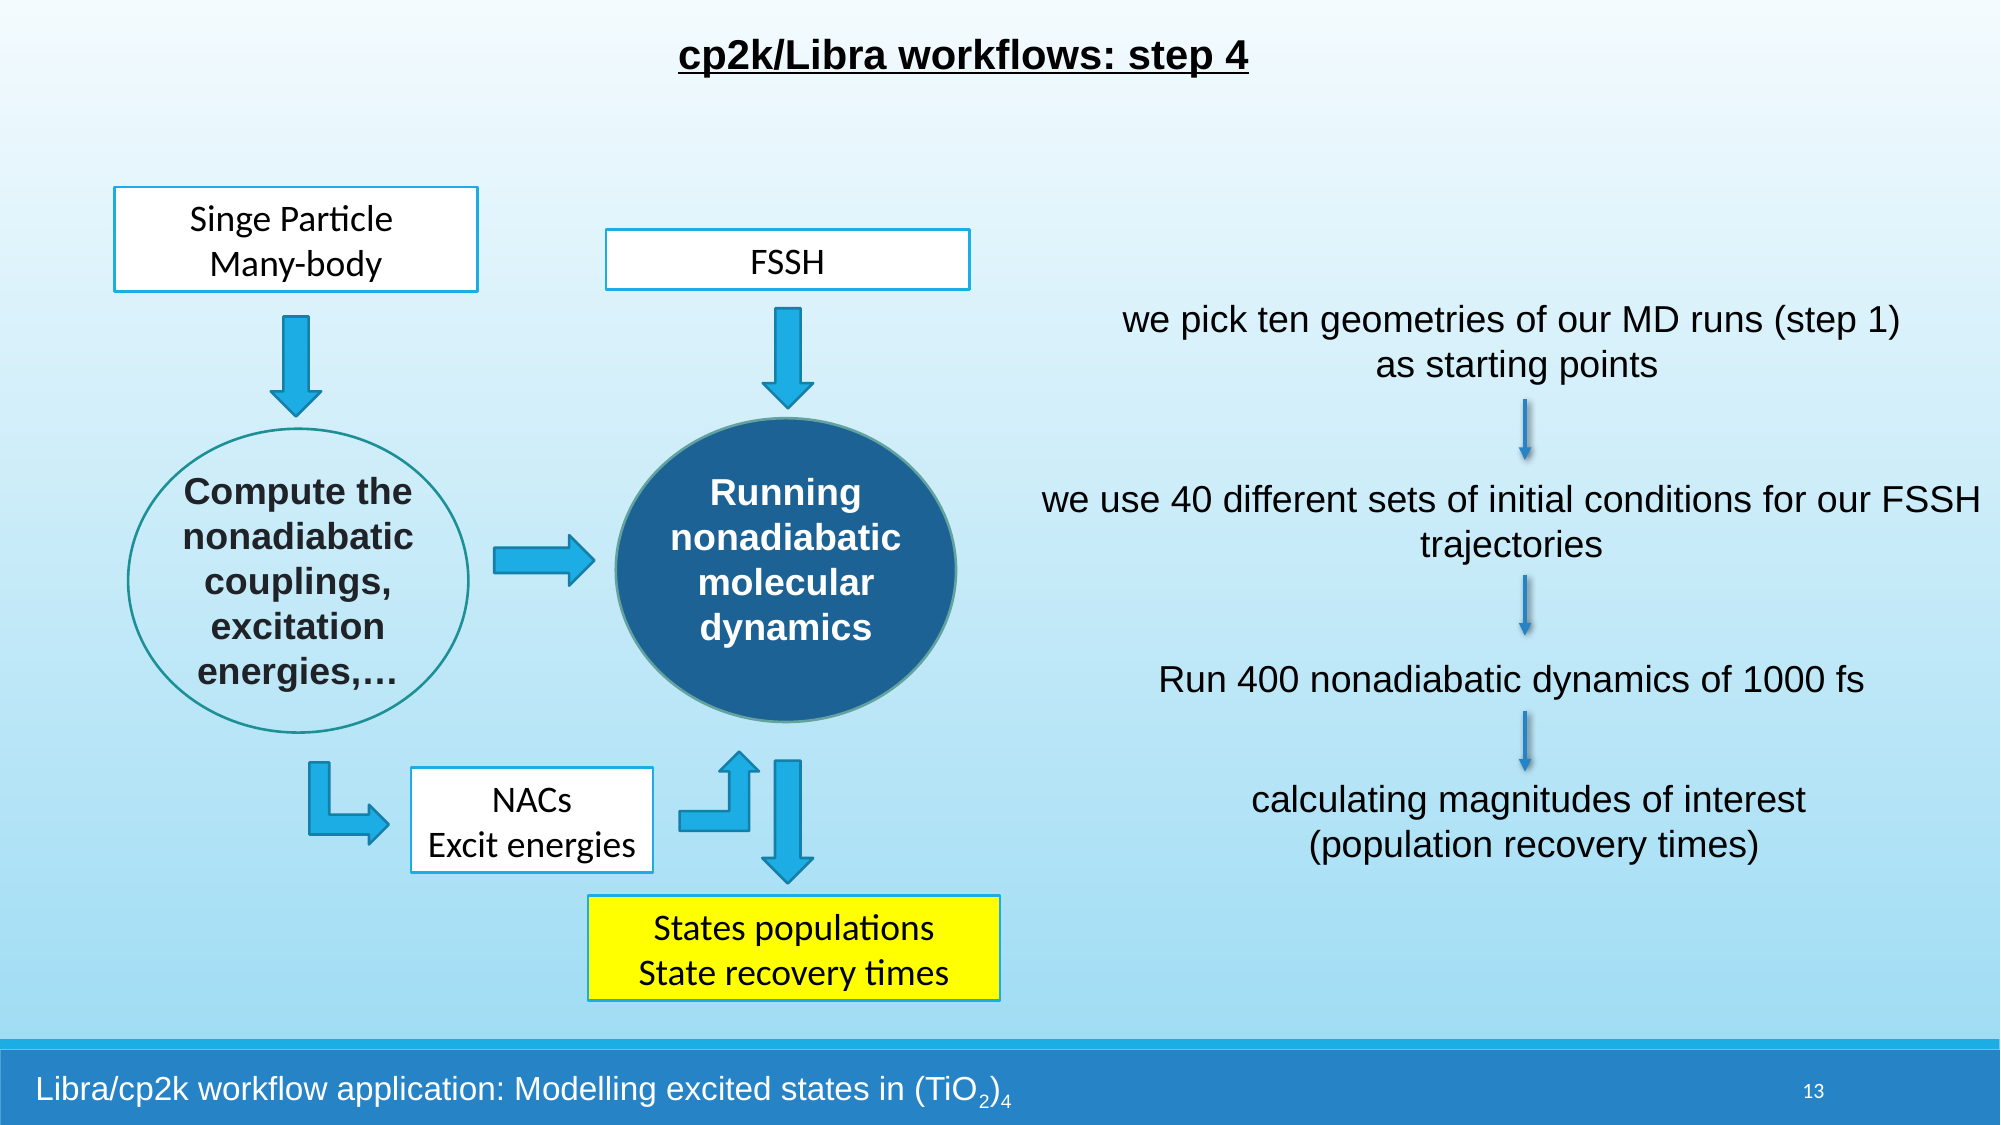

cp2k/Libra workflows: step 4
Singe Particle
Many-body

we pick ten geometries of our MD runs (step 1)
 as starting points

we use 40 different sets of initial conditions for our FSSH trajectories

Run 400 nonadiabatic dynamics of 1000 fs
FSSH

Compute the nonadiabatic couplings, excitation energies,…
Running nonadiabatic molecular dynamics

NACs
Excit energies
calculating magnitudes of interest
(population recovery times)

States populations
State recovery times
Libra/cp2k workflow application: Modelling excited states in (TiO2)4
13